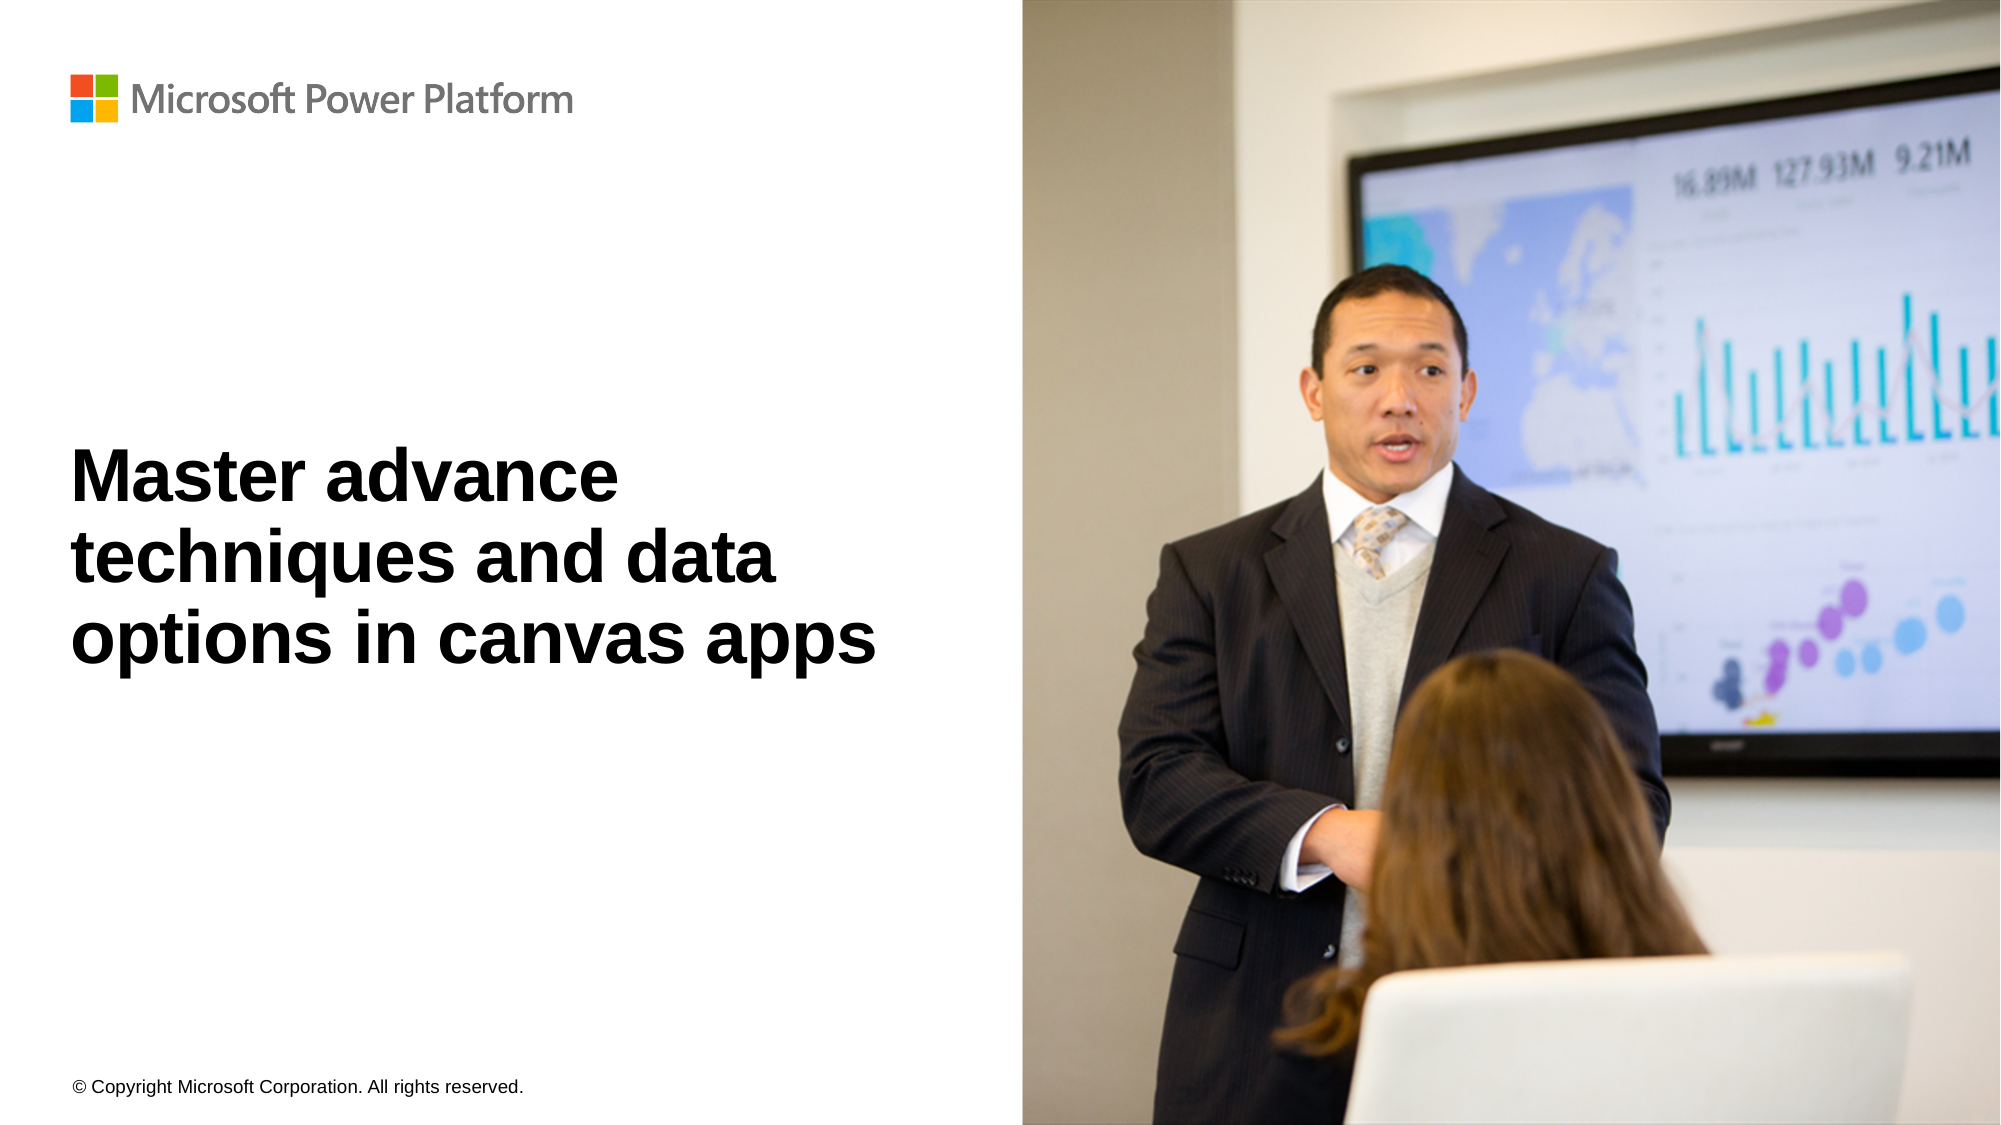

# Master advance techniques and data options in canvas apps